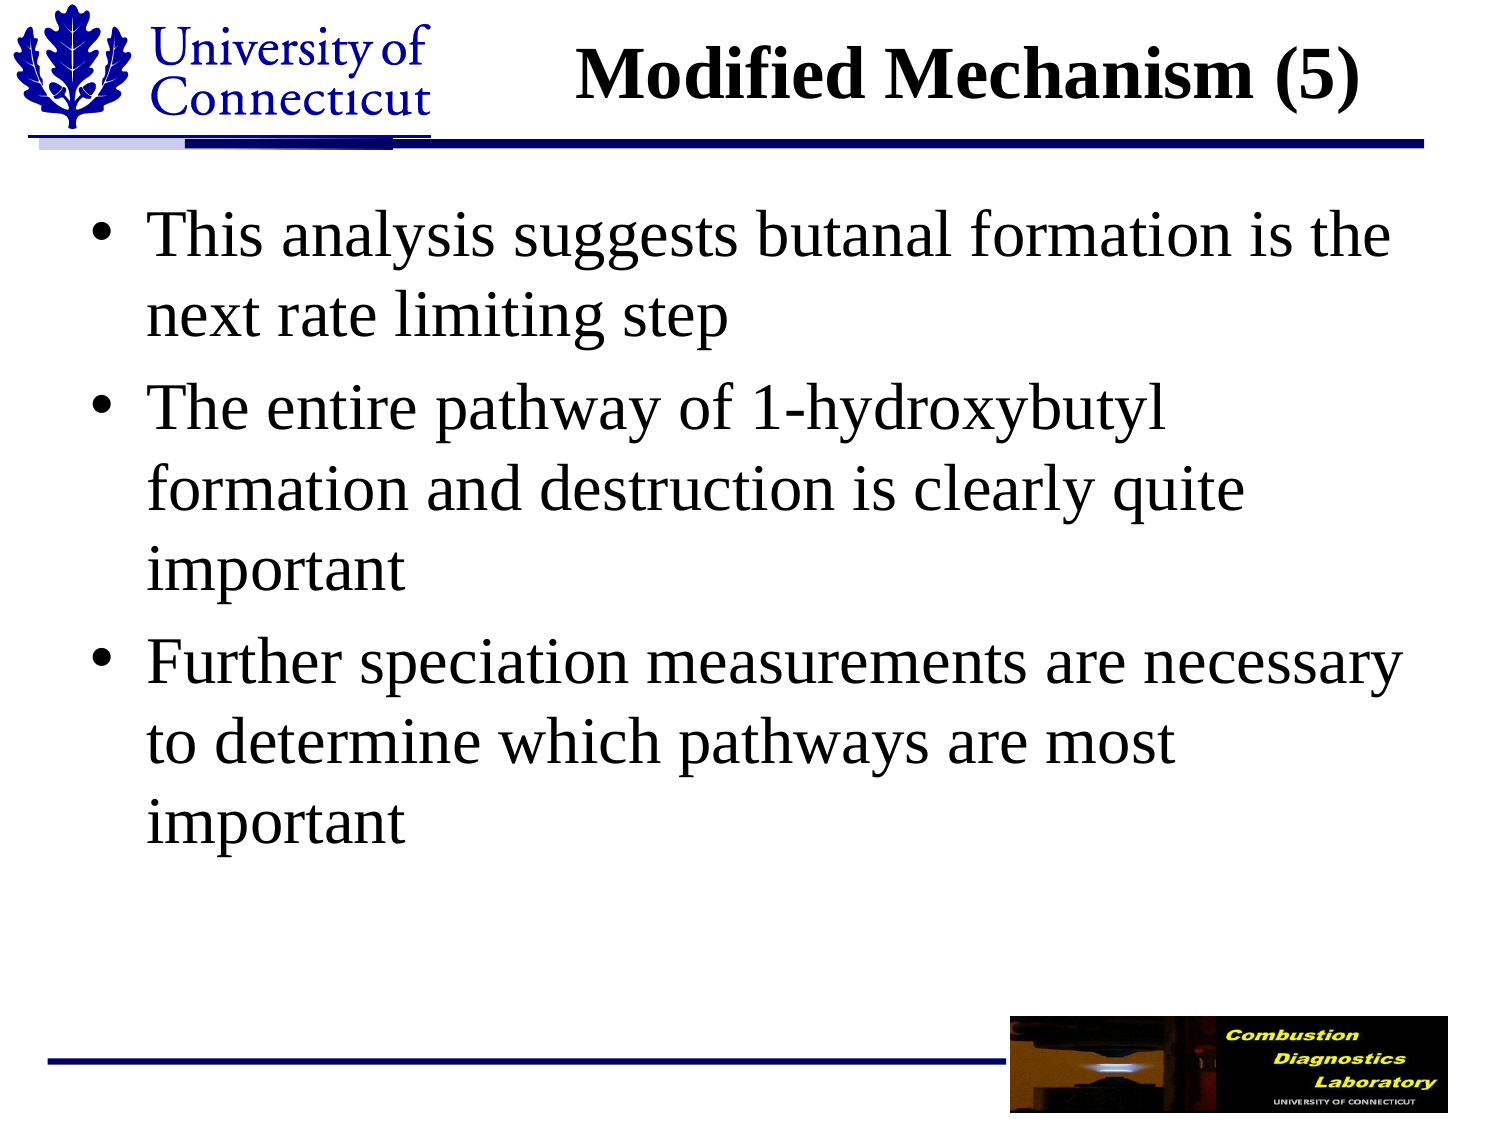

# Modified Mechanism (5)
This analysis suggests butanal formation is the next rate limiting step
The entire pathway of 1-hydroxybutyl formation and destruction is clearly quite important
Further speciation measurements are necessary to determine which pathways are most important